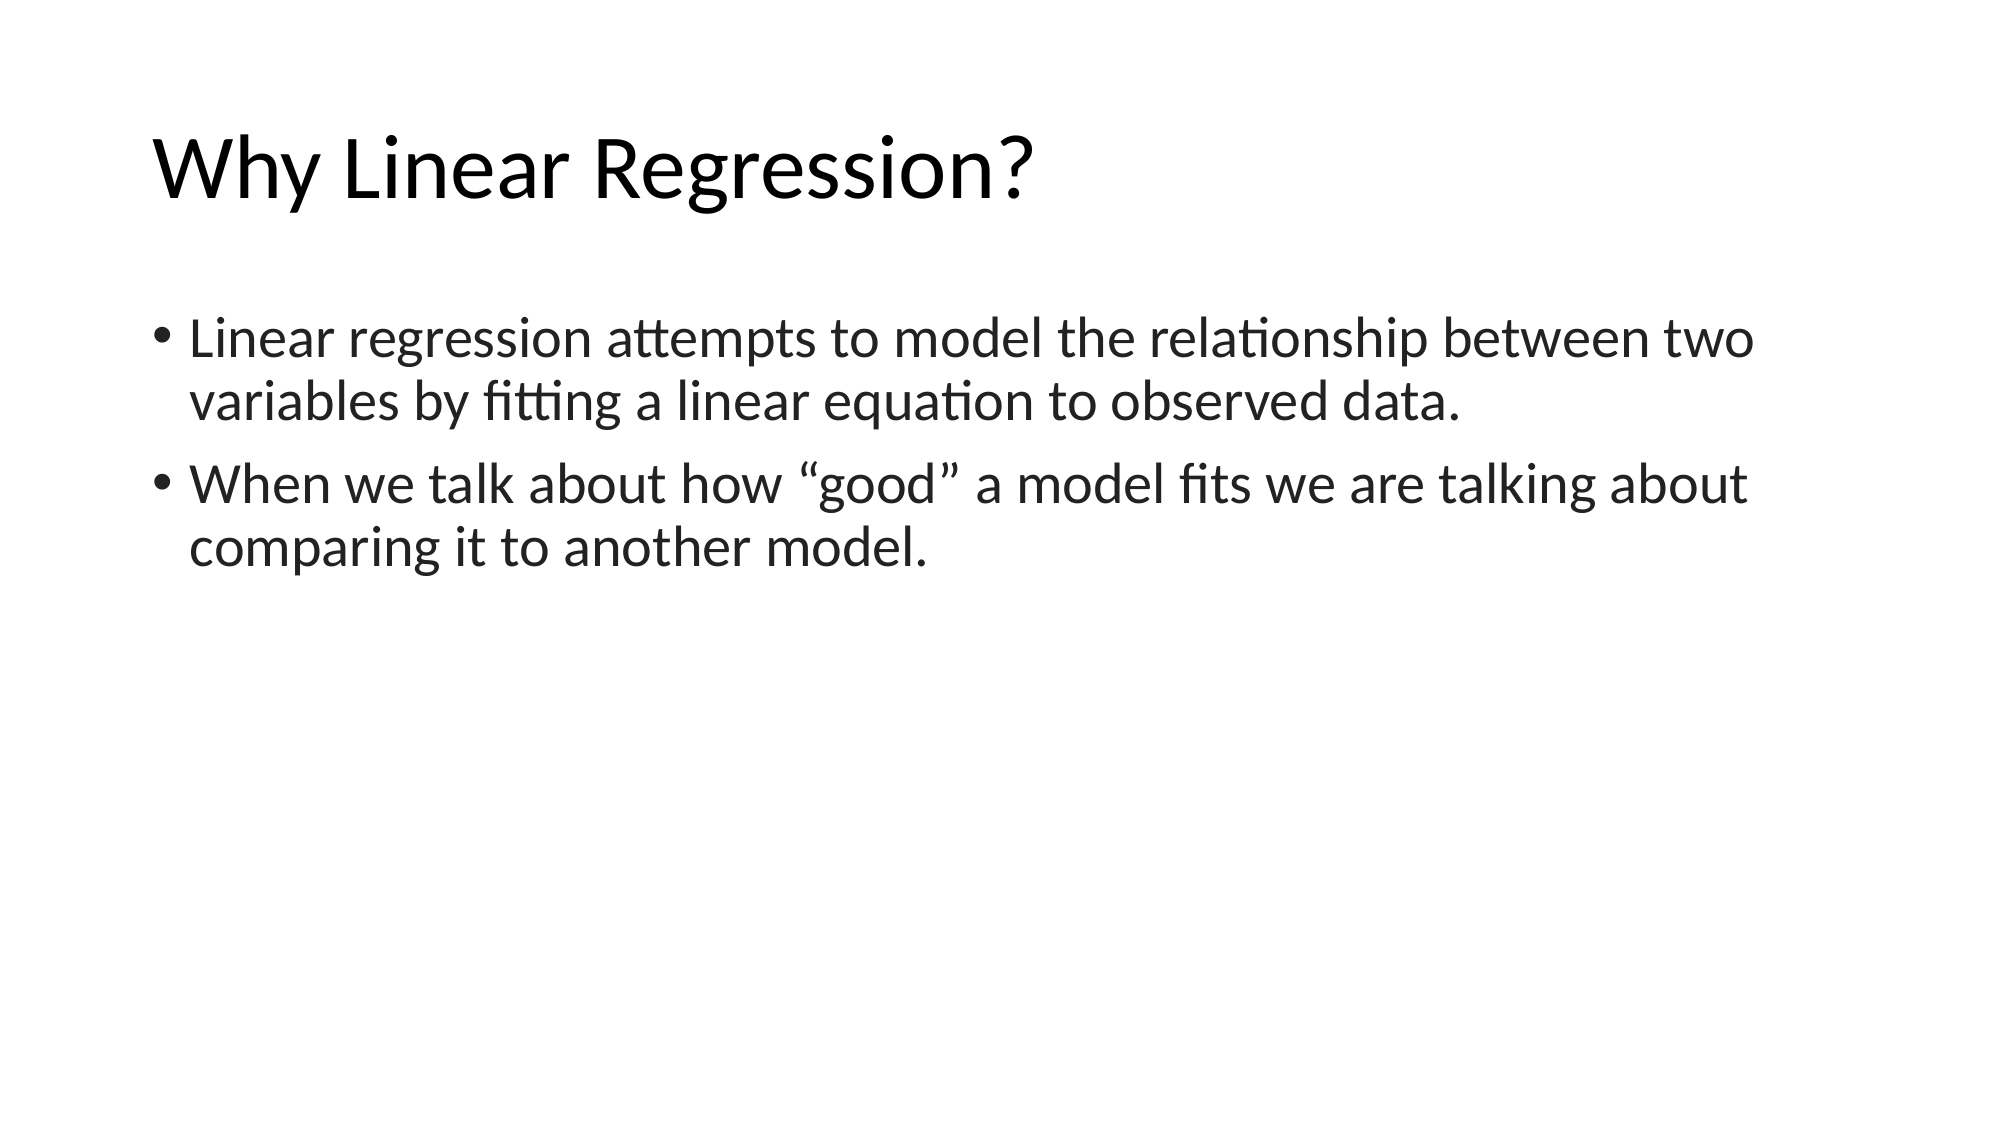

# Why Linear Regression?
Linear regression attempts to model the relationship between two variables by fitting a linear equation to observed data.
When we talk about how “good” a model fits we are talking about comparing it to another model.